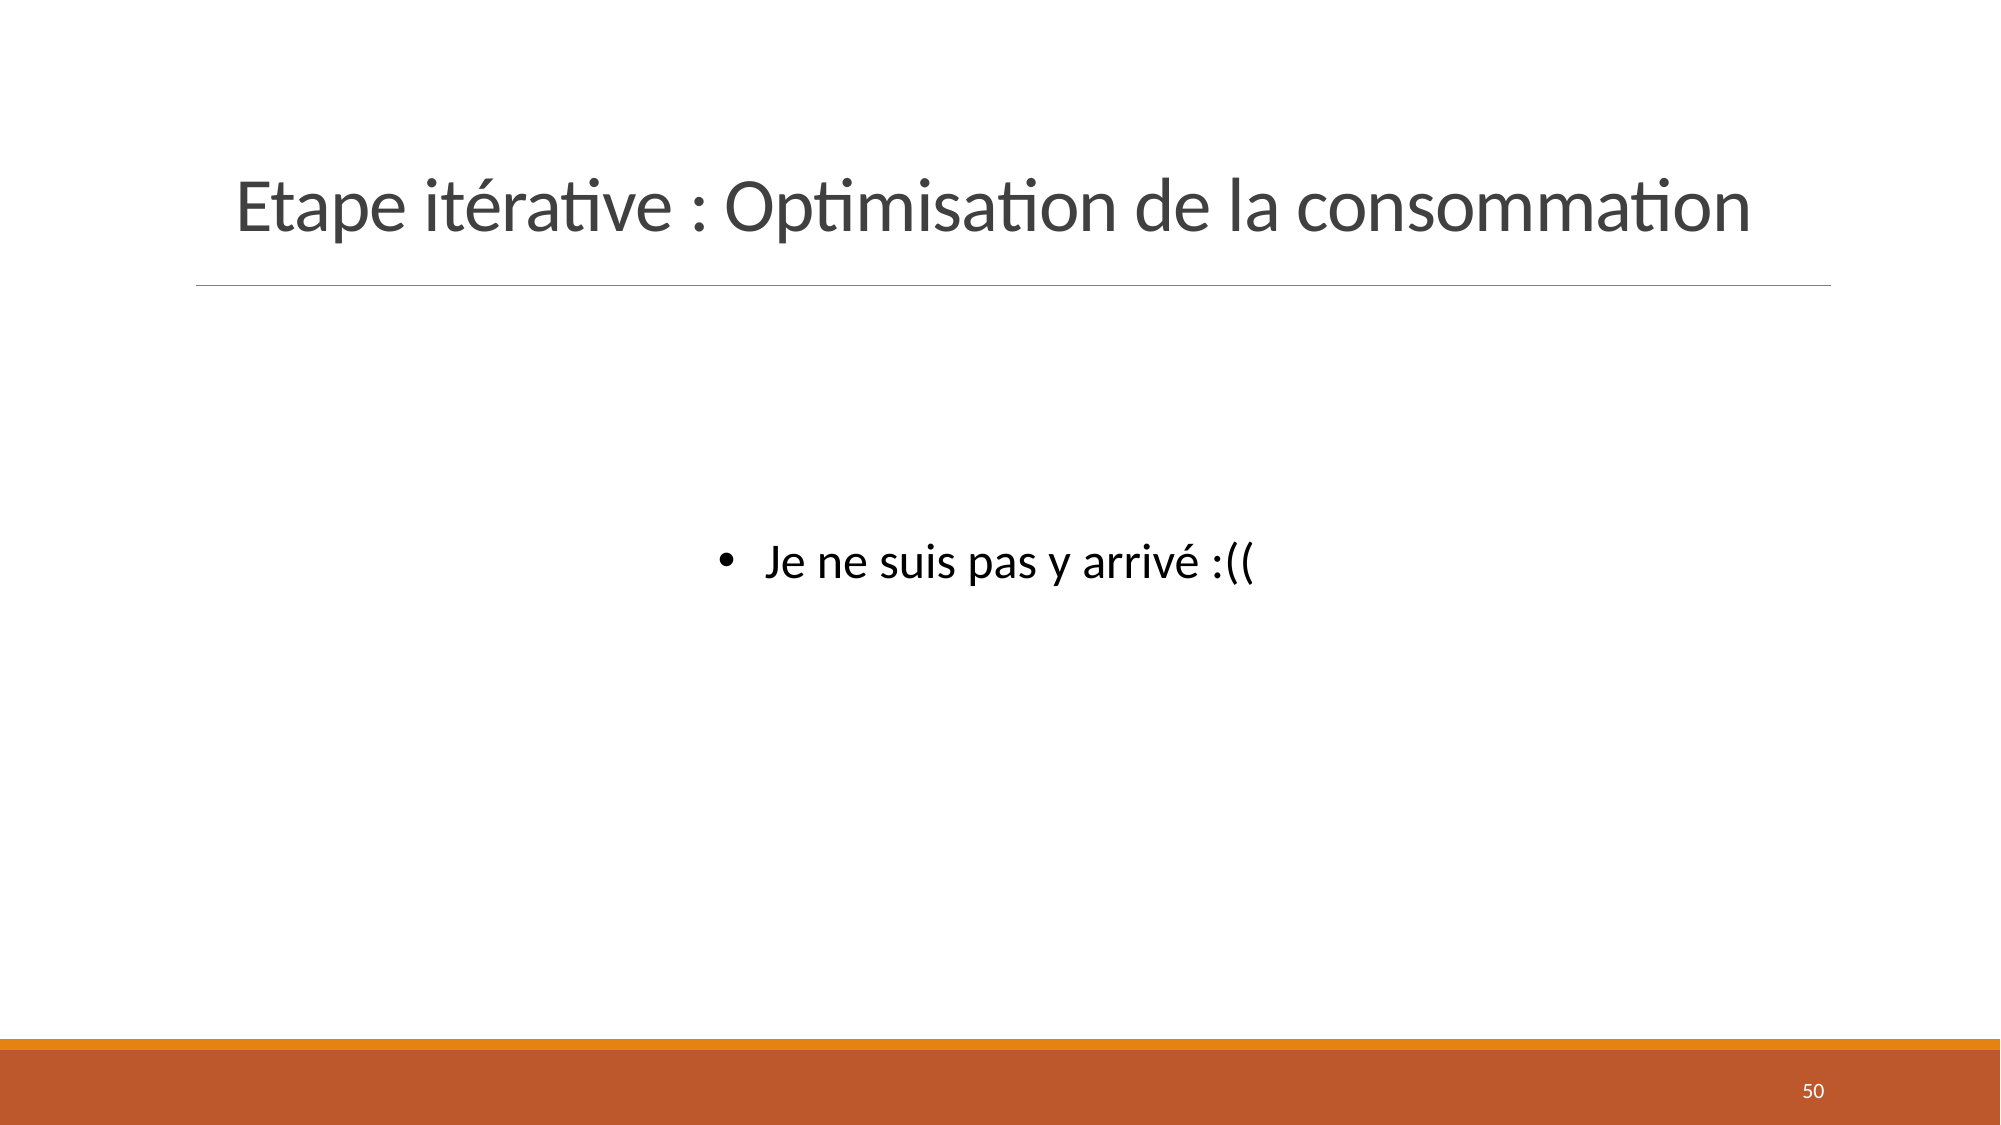

# Etape itérative : Optimisation de la consommation
Je ne suis pas y arrivé :((
50